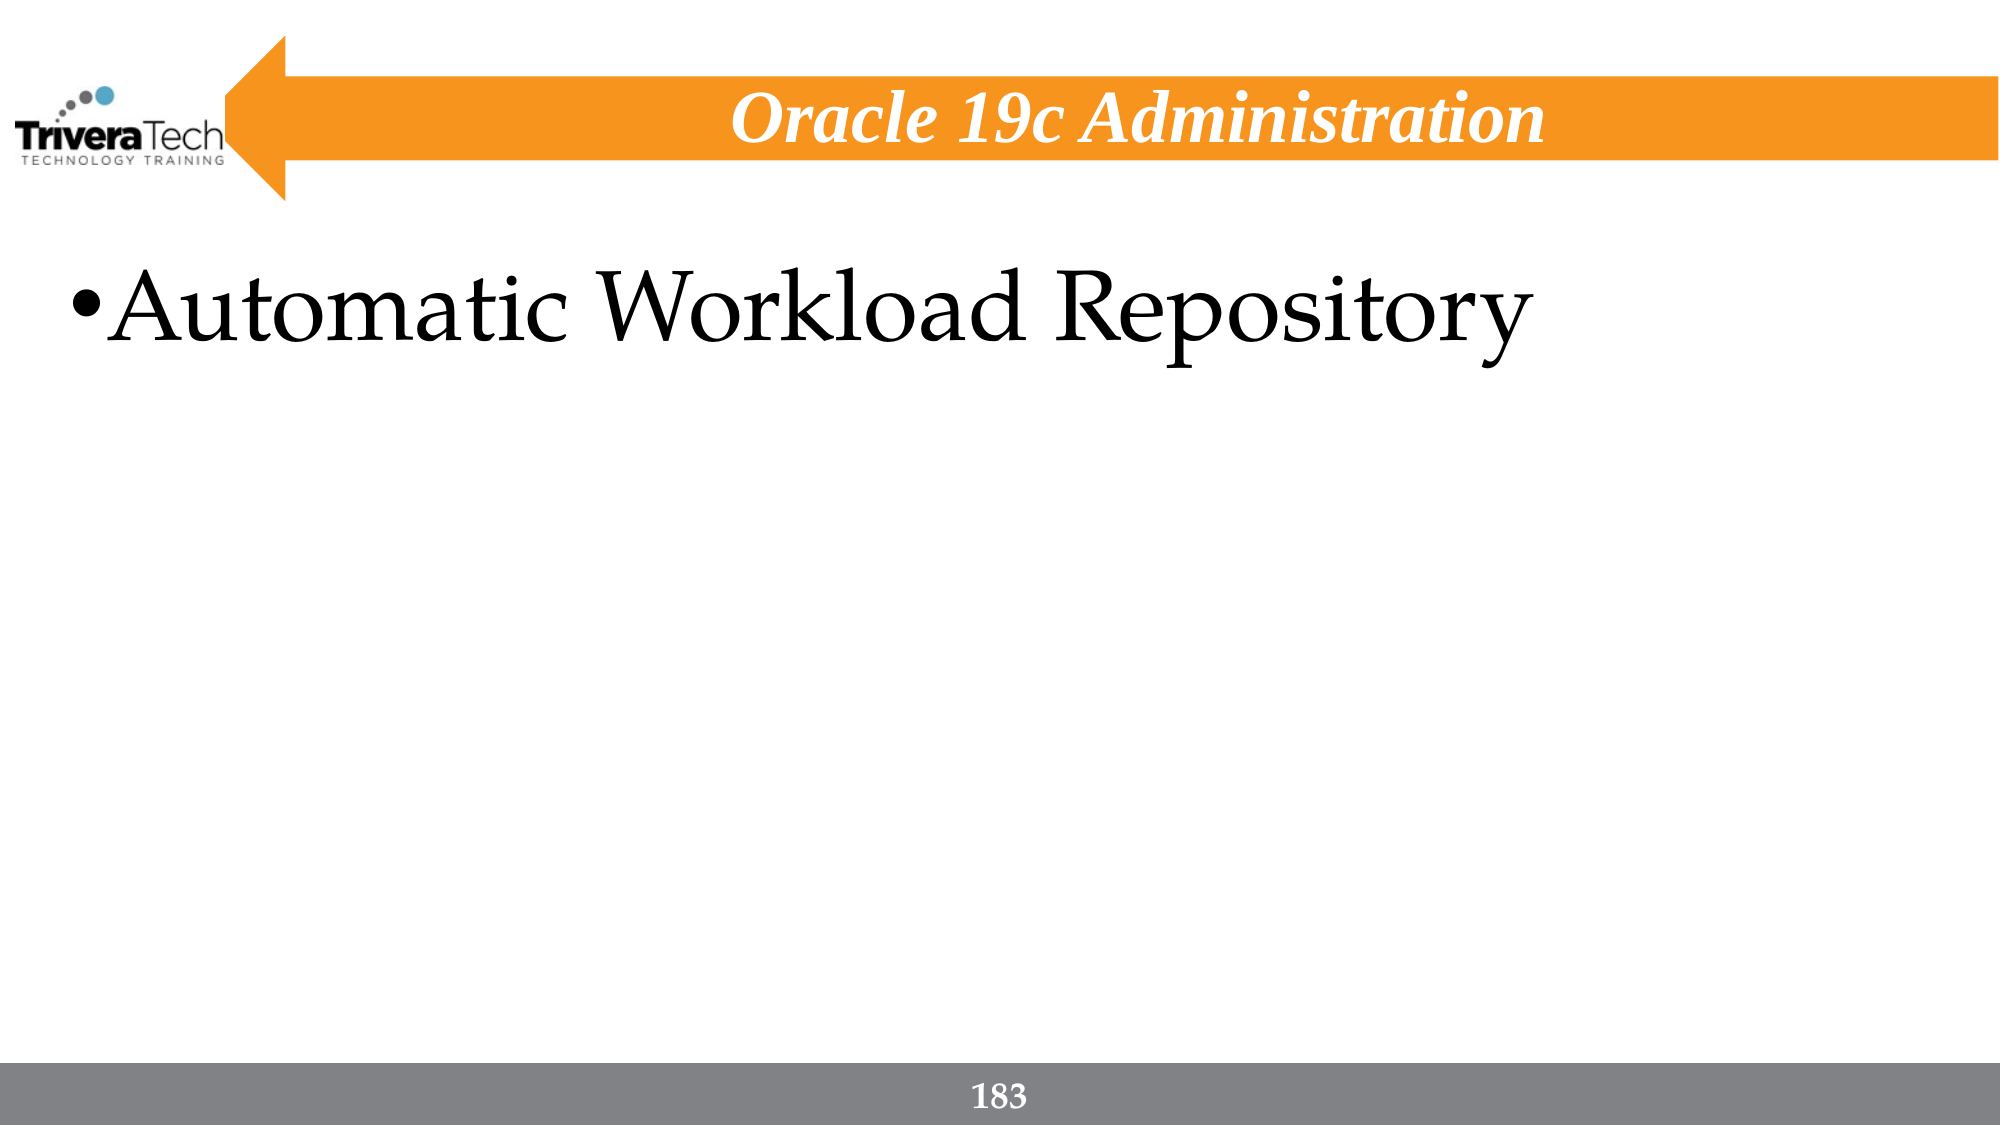

# Oracle 19c Administration
Automatic Workload Repository
183